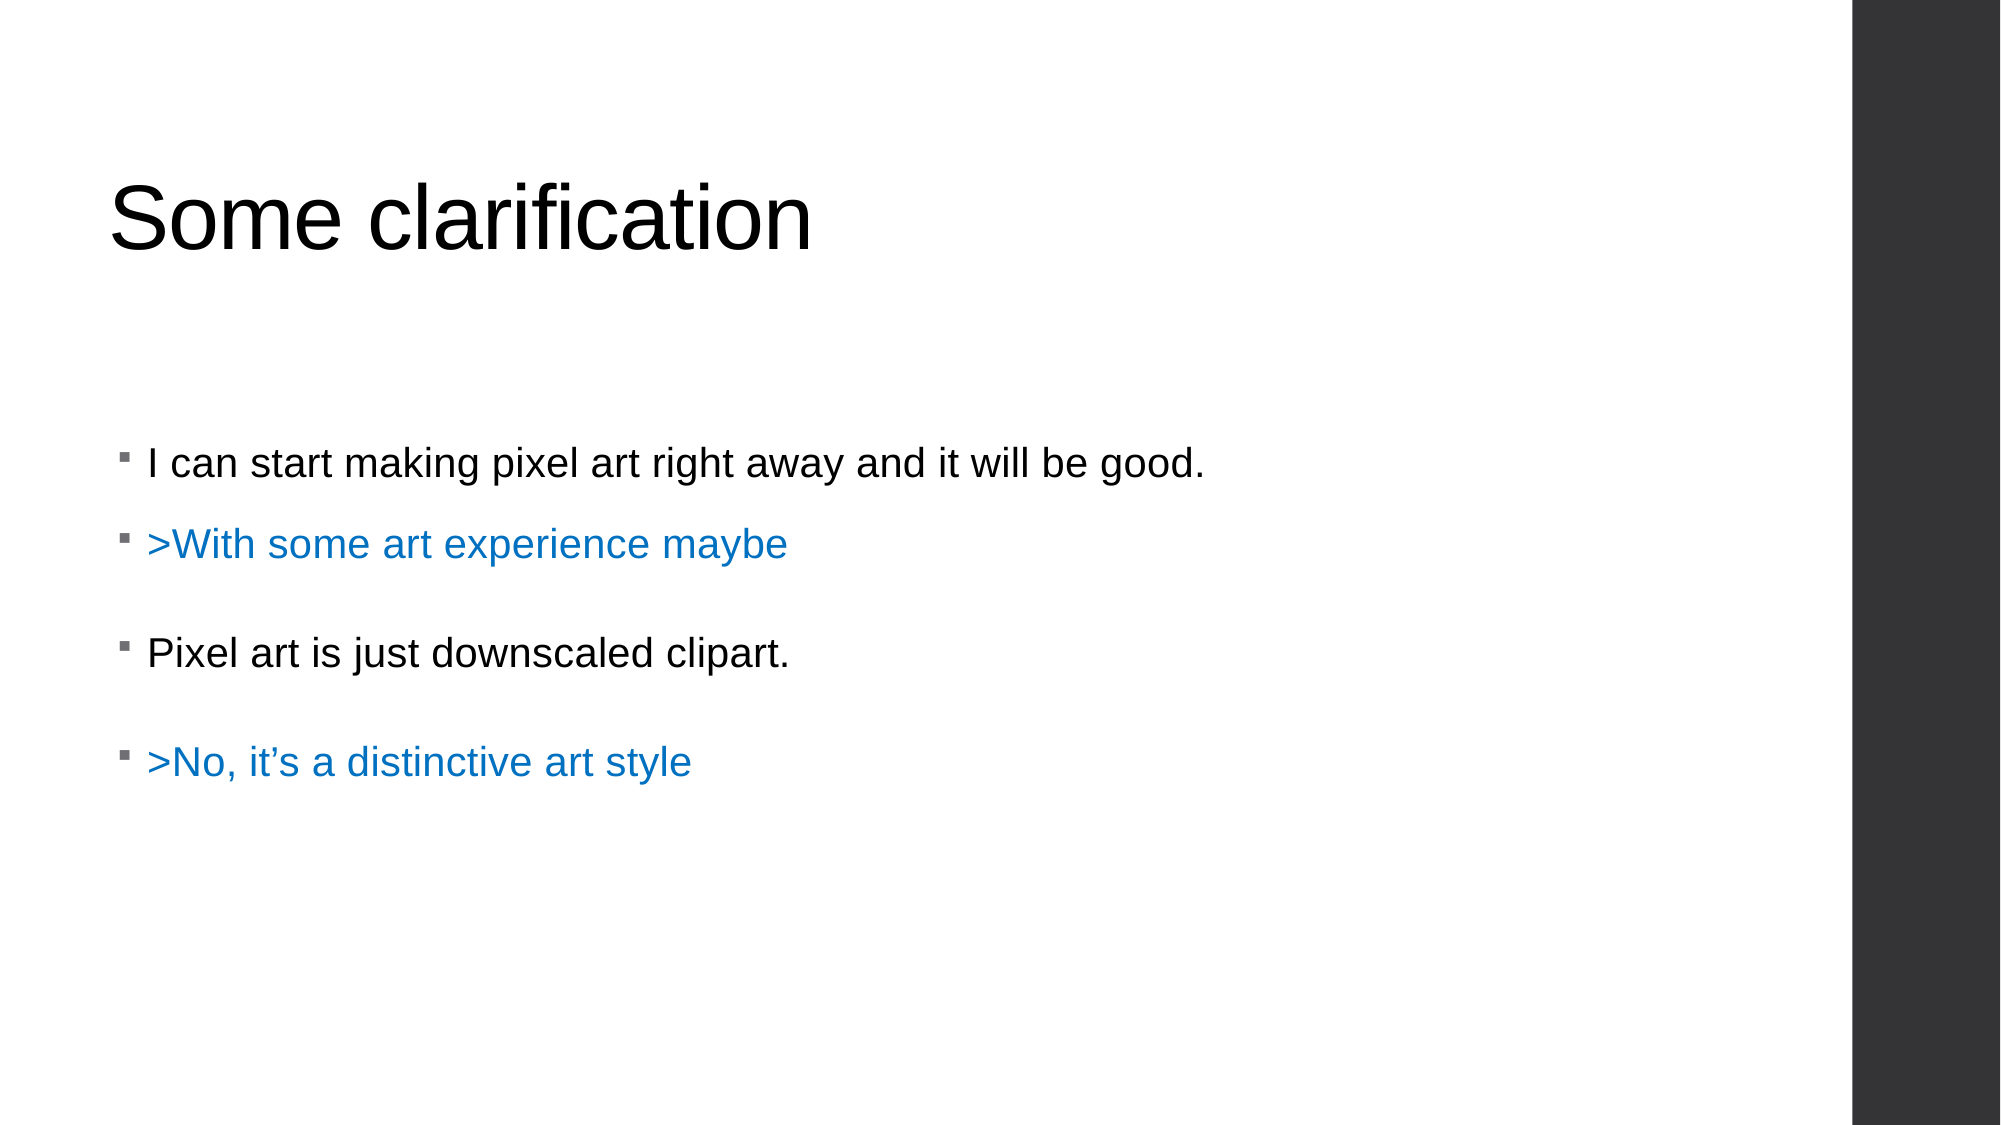

# Some clarification
I can start making pixel art right away and it will be good.
>With some art experience maybe
Pixel art is just downscaled clipart.
>No, it’s a distinctive art style